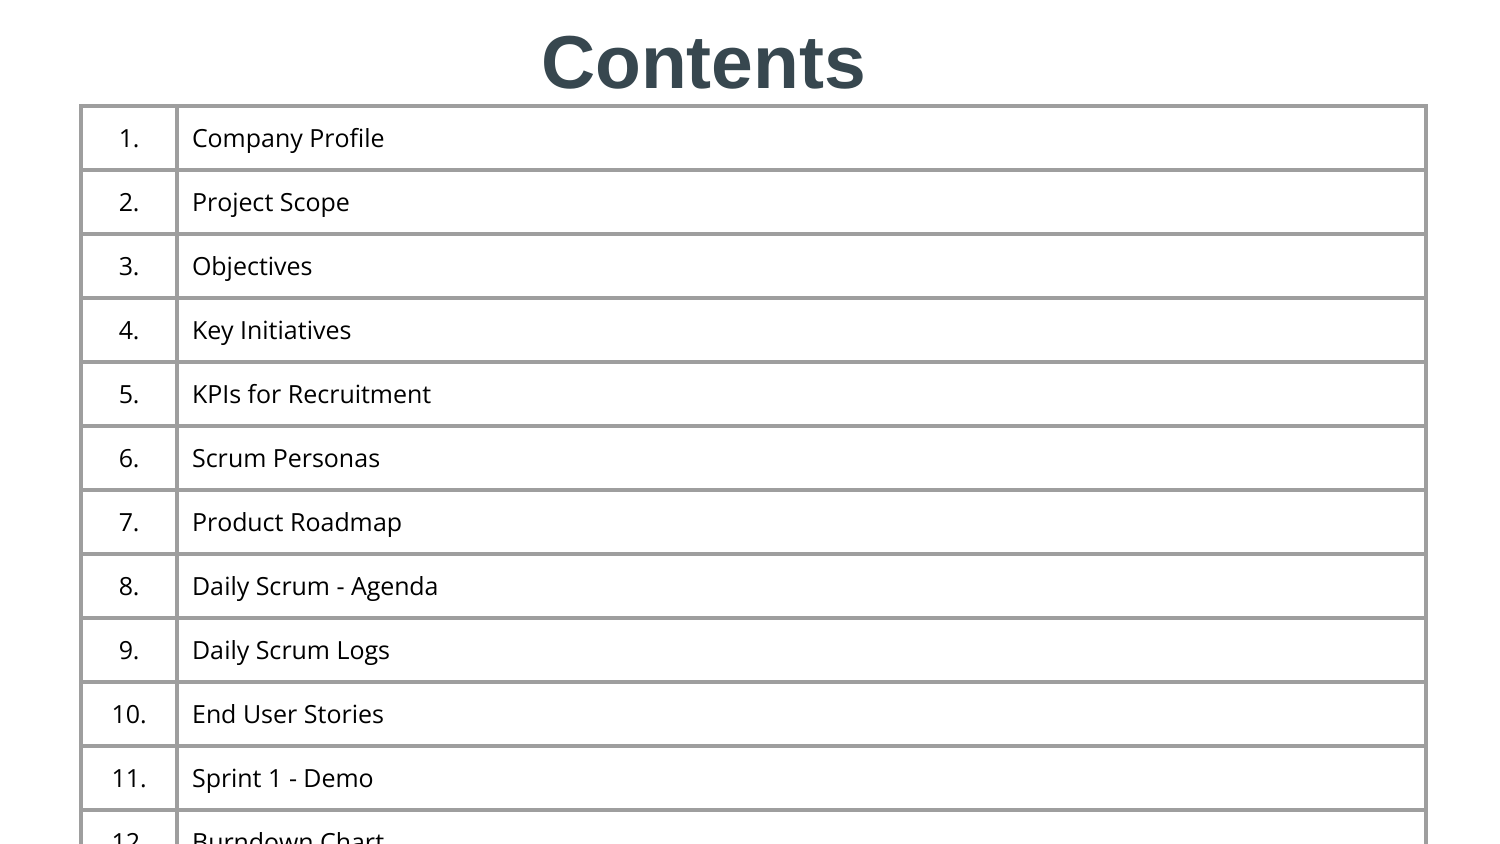

# Contents
| 1. | Company Profile |
| --- | --- |
| 2. | Project Scope |
| 3. | Objectives |
| 4. | Key Initiatives |
| 5. | KPIs for Recruitment |
| 6. | Scrum Personas |
| 7. | Product Roadmap |
| 8. | Daily Scrum - Agenda |
| 9. | Daily Scrum Logs |
| 10. | End User Stories |
| 11. | Sprint 1 - Demo |
| 12. | Burndown Chart |